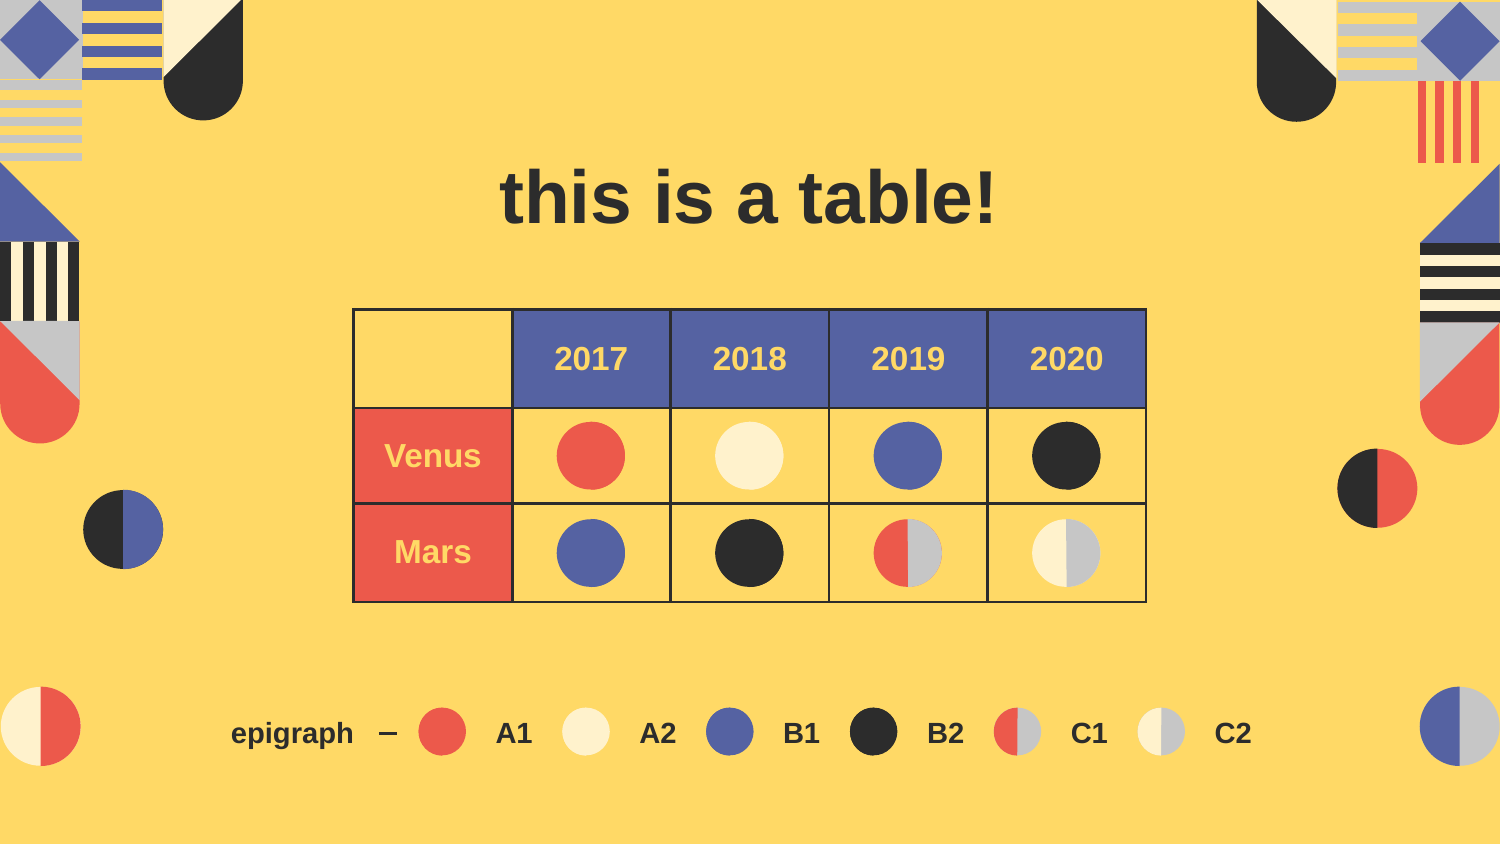

# this is a table!
|  | 2017 | 2018 | 2019 | 2020 |
| --- | --- | --- | --- | --- |
| Venus |  |  |  |  |
| Mars |  |  |  |  |

epigraph
A1
A2
B1
B2
C1
C2